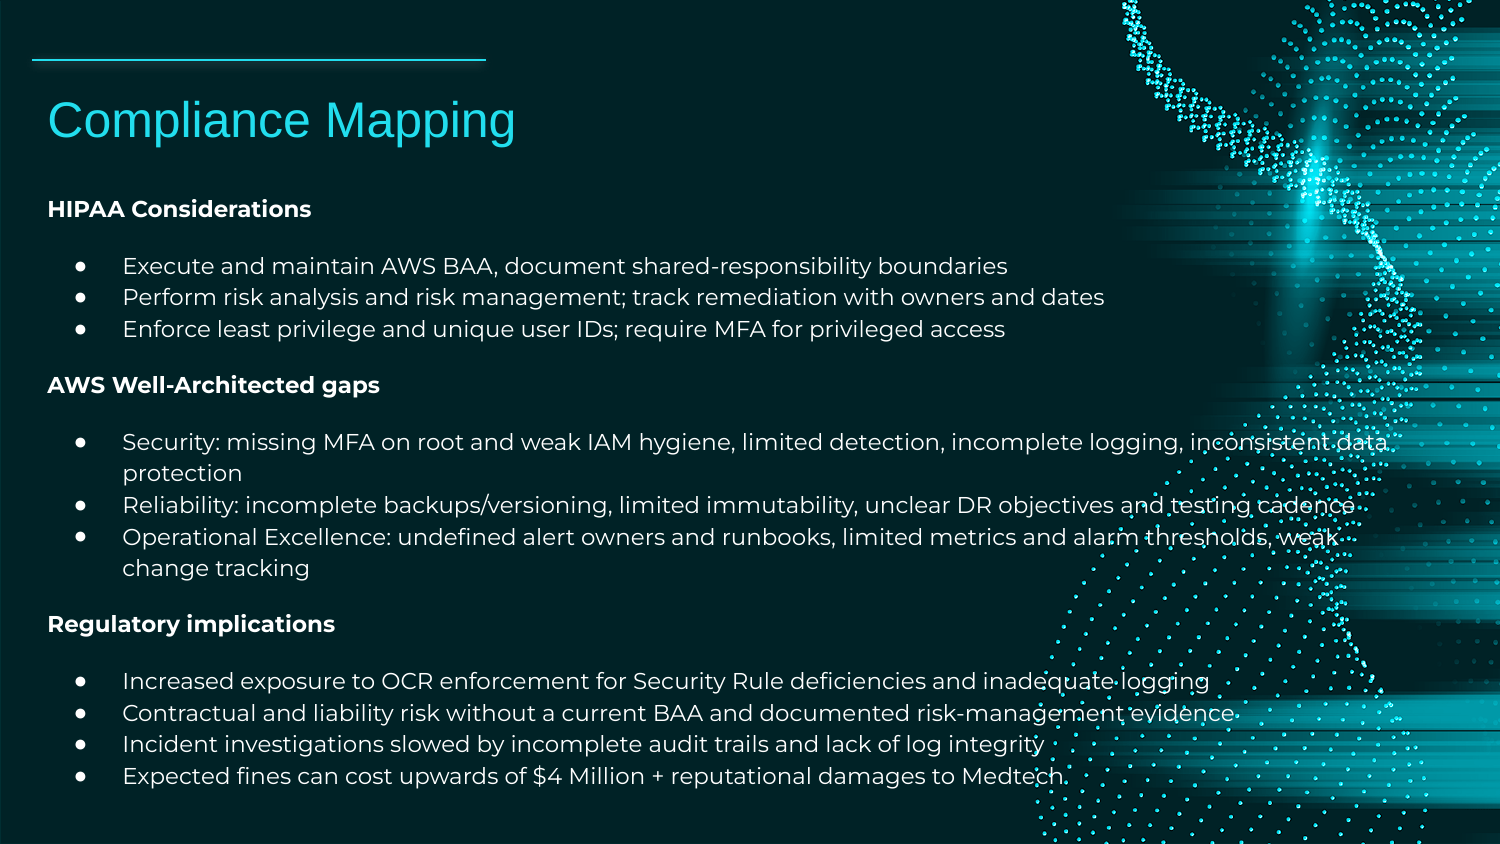

# Compliance Mapping
HIPAA Considerations
Execute and maintain AWS BAA, document shared-responsibility boundaries
Perform risk analysis and risk management; track remediation with owners and dates
Enforce least privilege and unique user IDs; require MFA for privileged access
AWS Well-Architected gaps
Security: missing MFA on root and weak IAM hygiene, limited detection, incomplete logging, inconsistent data protection
Reliability: incomplete backups/versioning, limited immutability, unclear DR objectives and testing cadence
Operational Excellence: undefined alert owners and runbooks, limited metrics and alarm thresholds, weak change tracking
Regulatory implications
Increased exposure to OCR enforcement for Security Rule deficiencies and inadequate logging
Contractual and liability risk without a current BAA and documented risk-management evidence
Incident investigations slowed by incomplete audit trails and lack of log integrity
Expected fines can cost upwards of $4 Million + reputational damages to Medtech